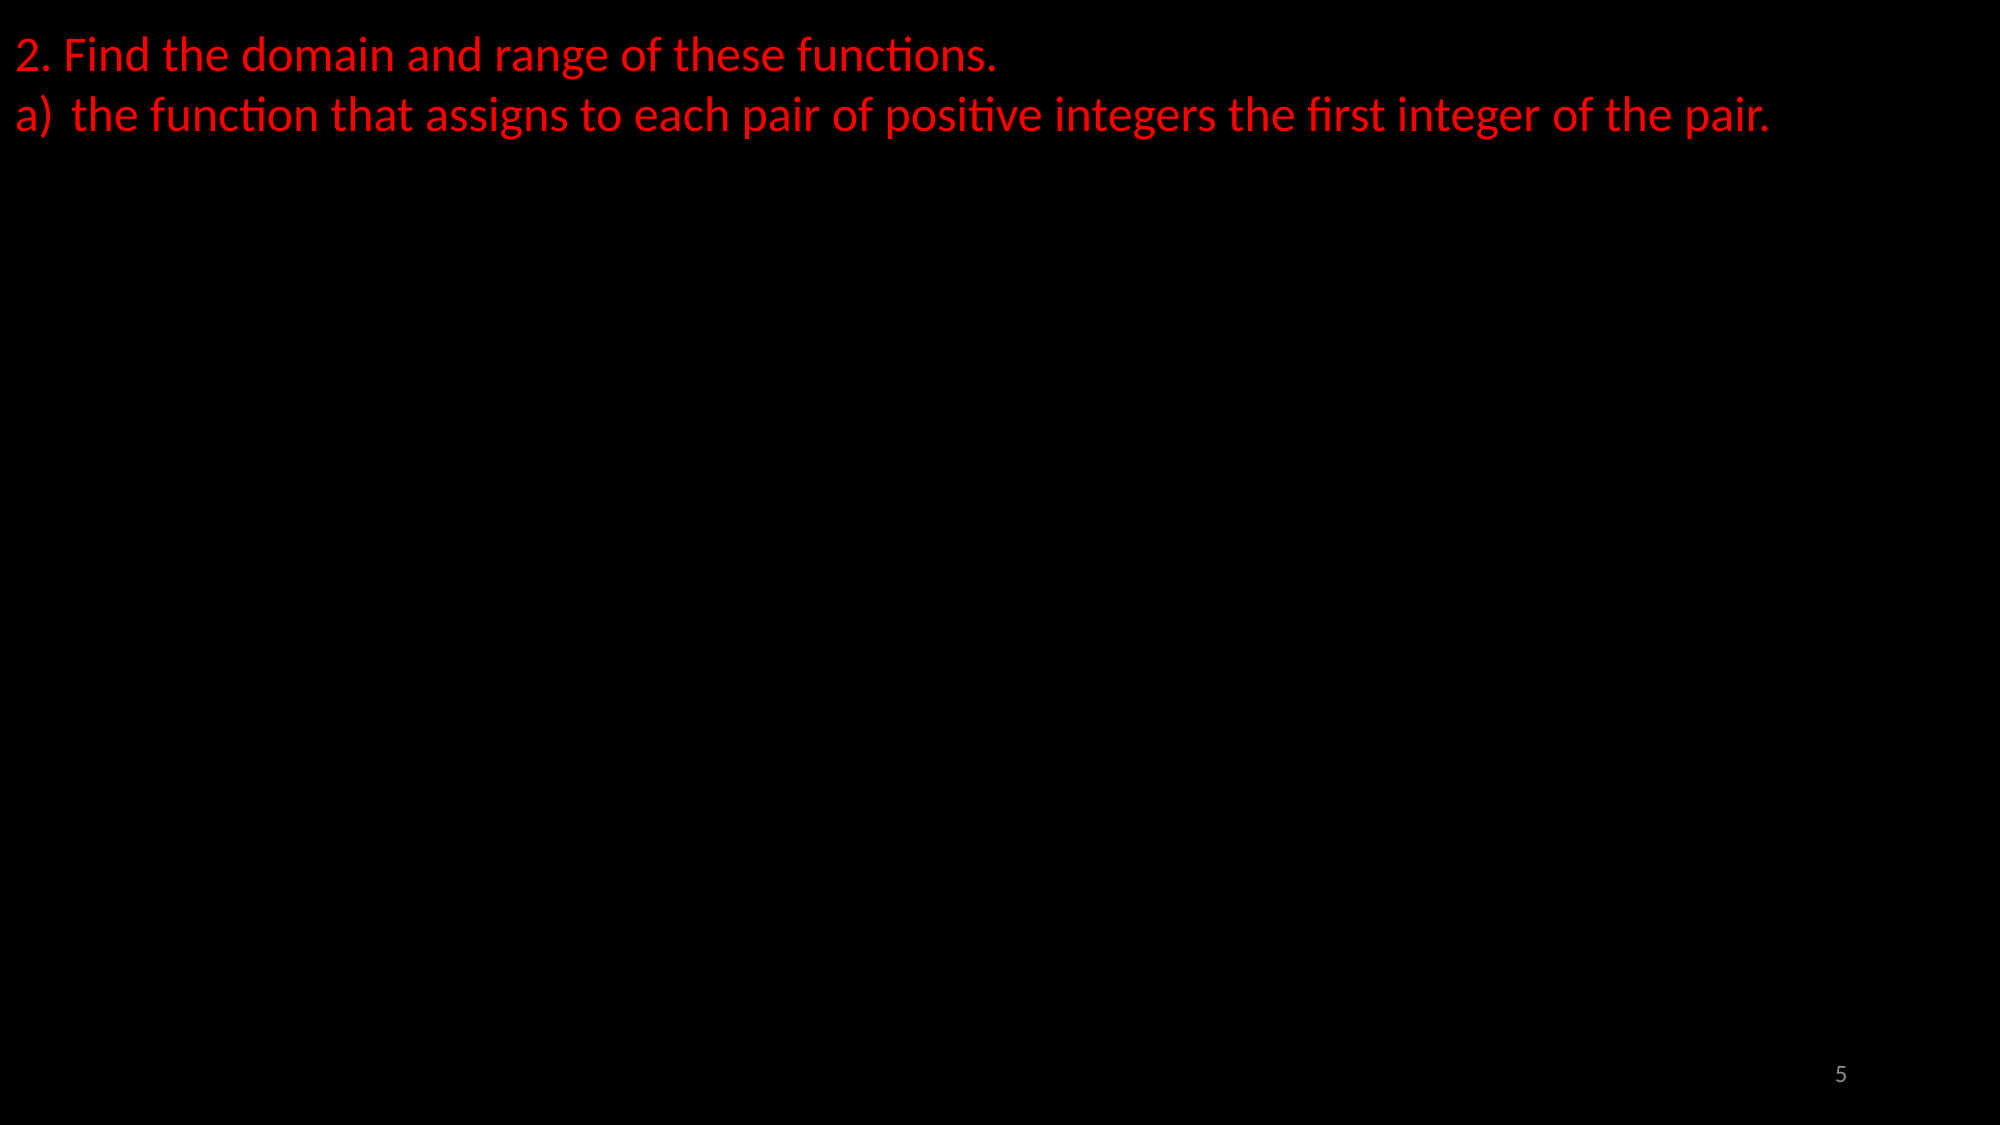

2. Find the domain and range of these functions.
the function that assigns to each pair of positive integers the first integer of the pair.
5